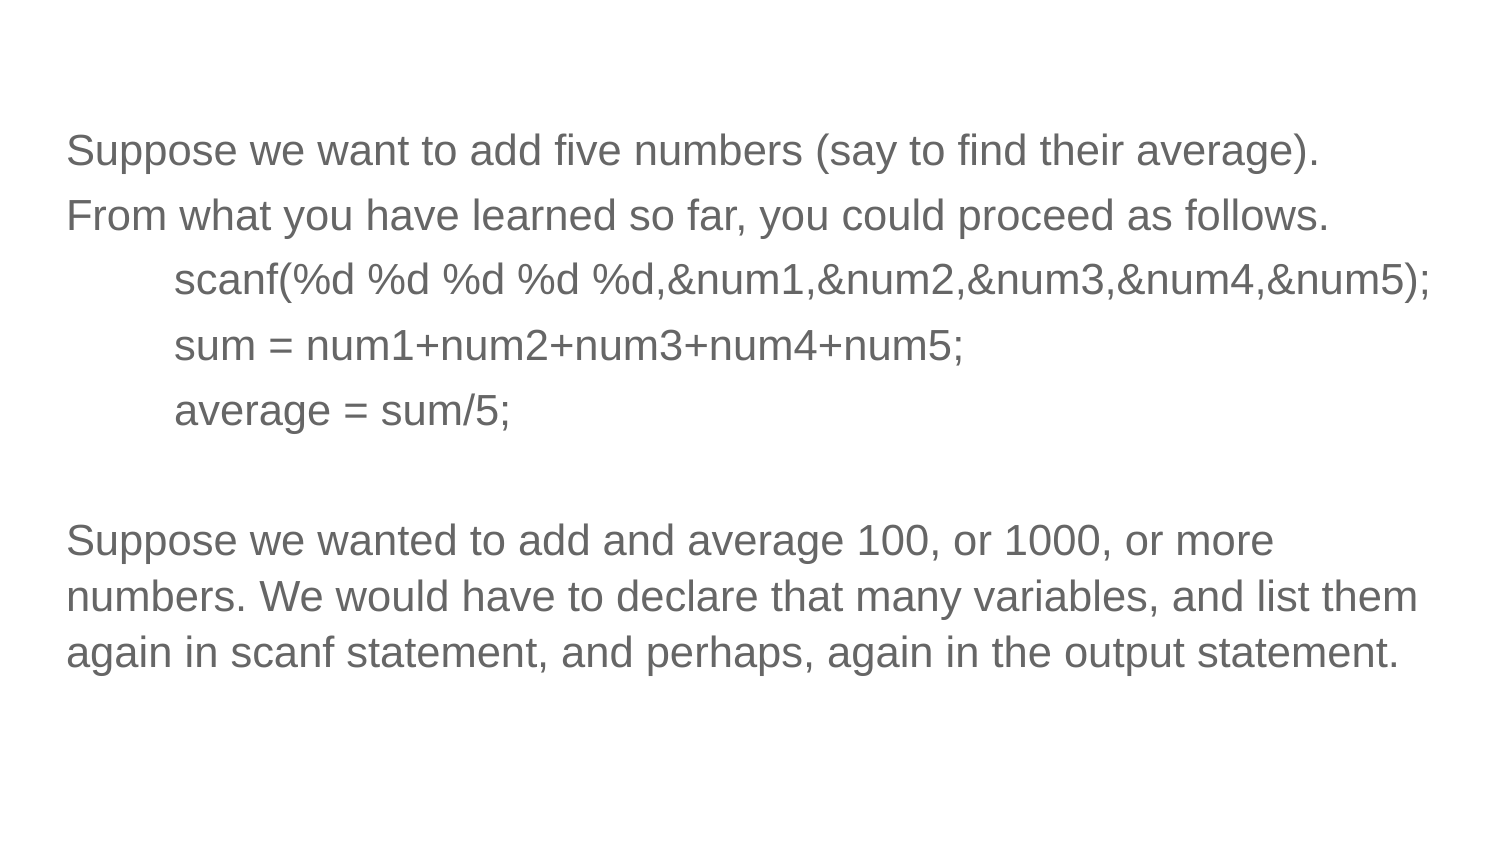

#
Suppose we want to add five numbers (say to find their average).
From what you have learned so far, you could proceed as follows.
scanf(%d %d %d %d %d,&num1,&num2,&num3,&num4,&num5);
sum = num1+num2+num3+num4+num5;
average = sum/5;

Suppose we wanted to add and average 100, or 1000, or more numbers. We would have to declare that many variables, and list them again in scanf statement, and perhaps, again in the output statement.